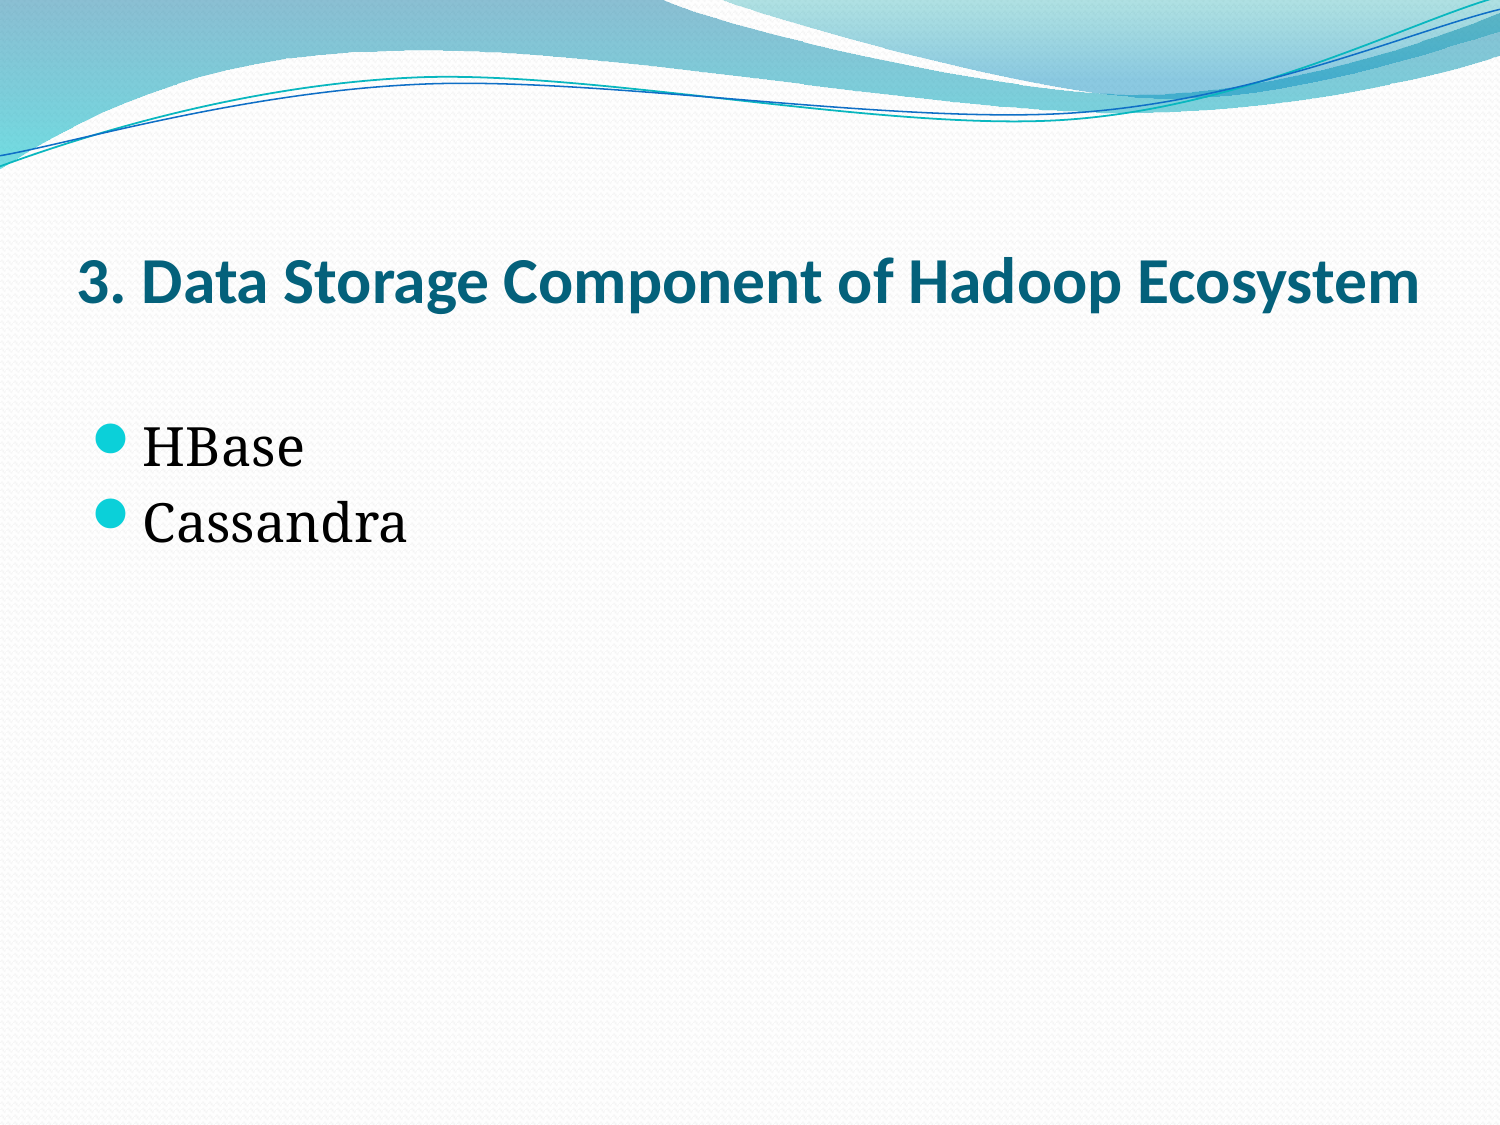

# 3. Data Storage Component of Hadoop Ecosystem
HBase
Cassandra